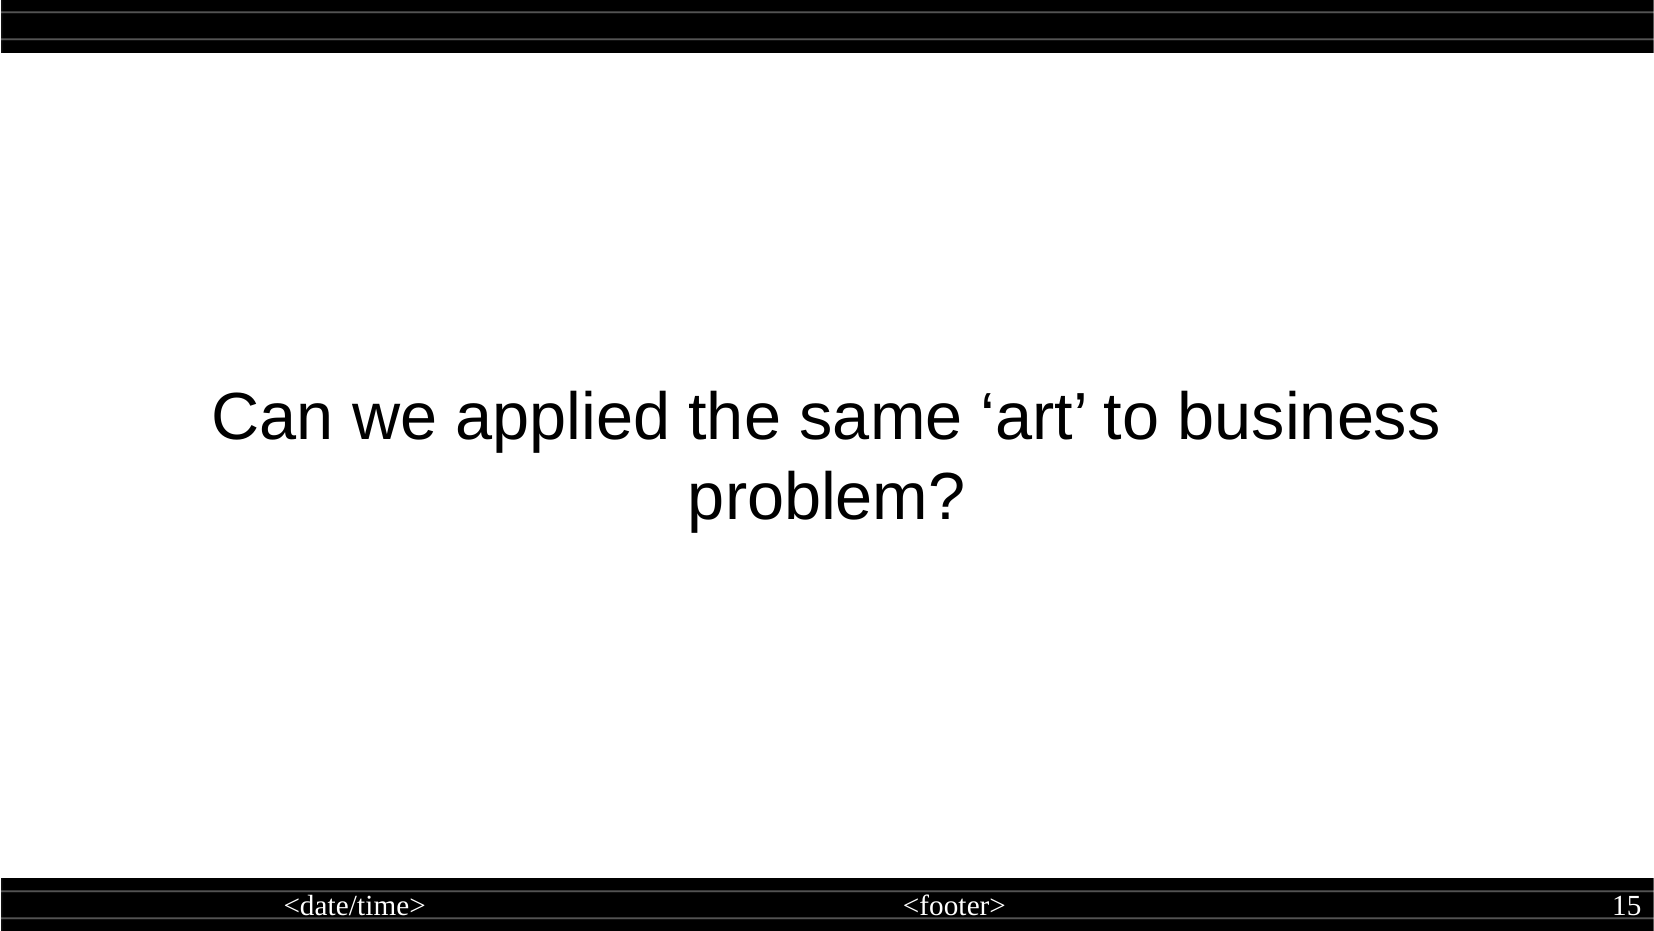

Can we applied the same ‘art’ to business problem?